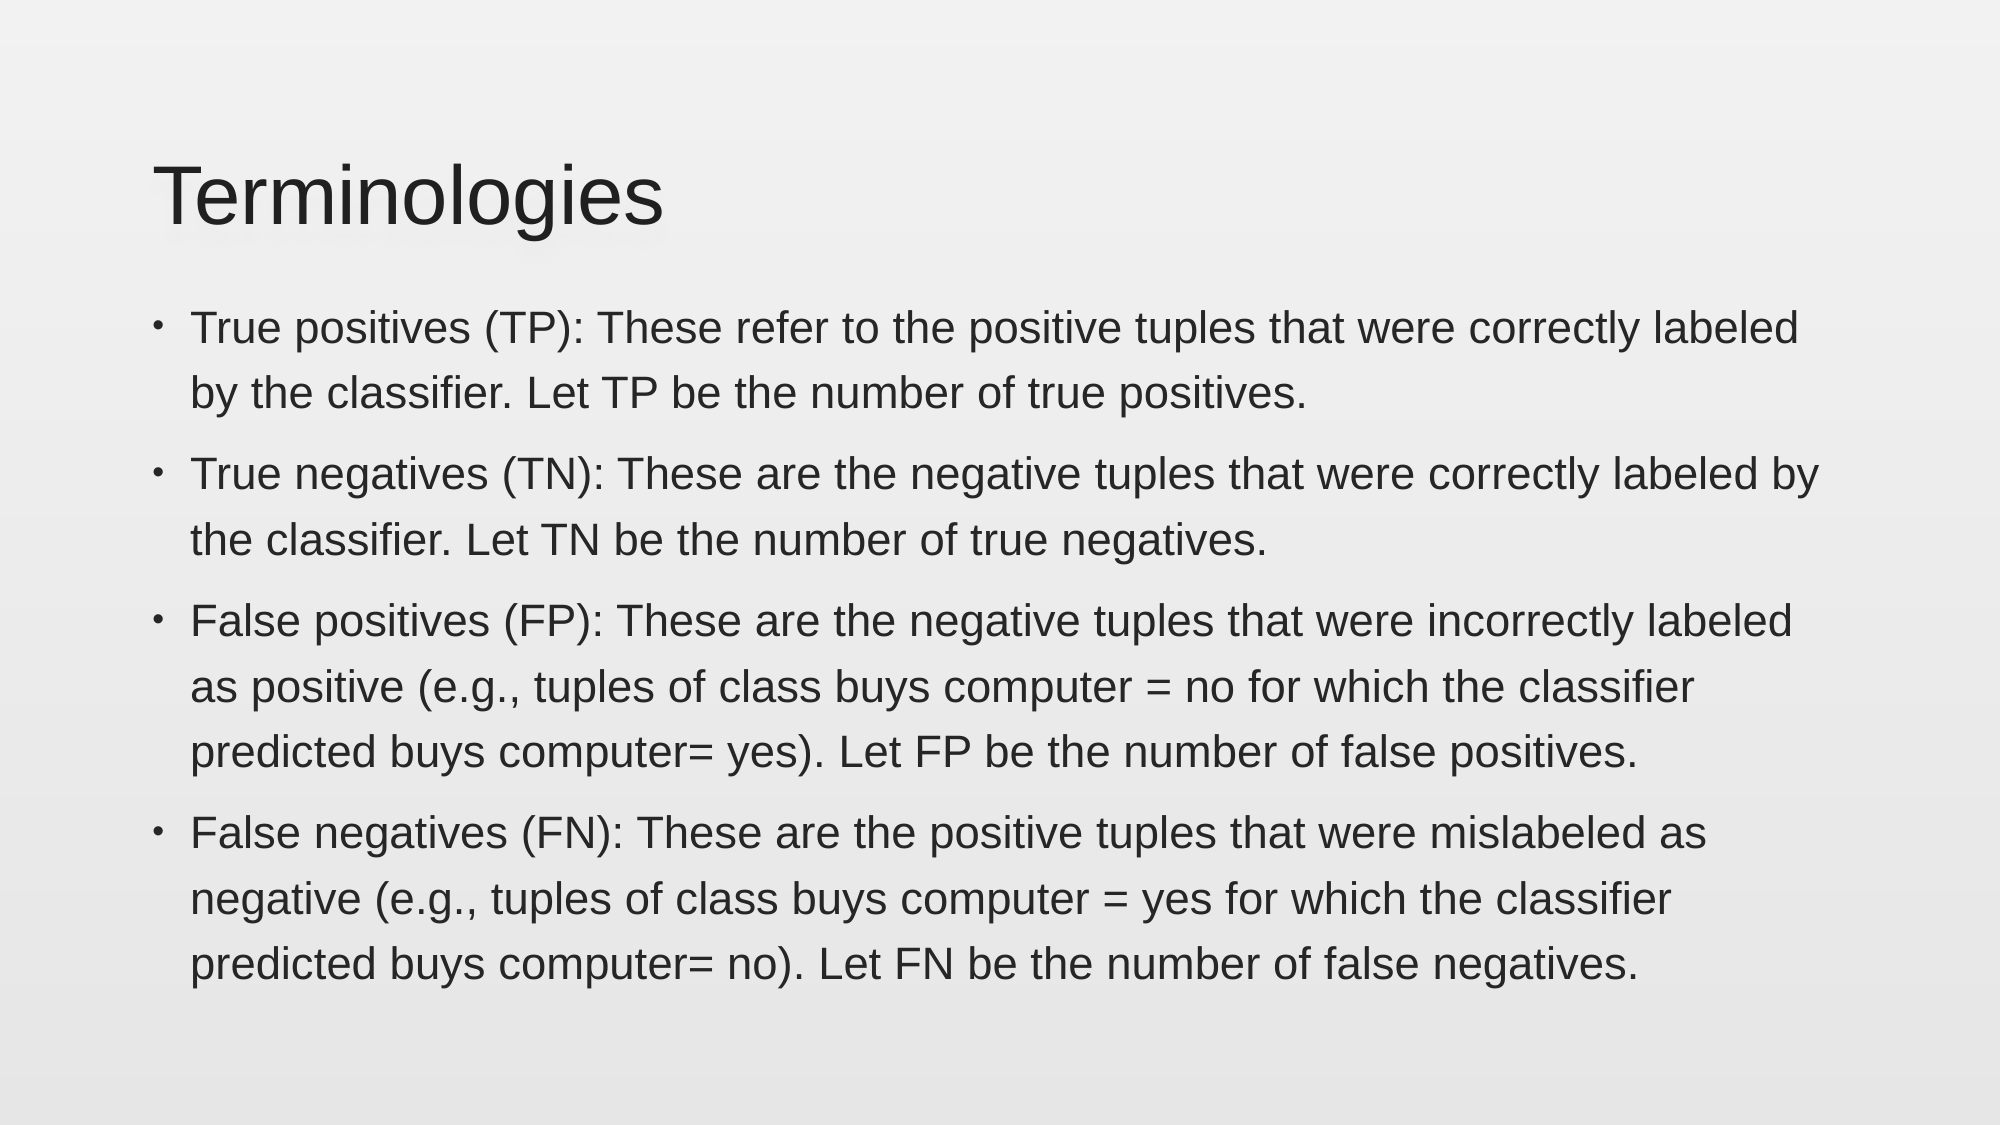

# Terminologies
True positives (TP): These refer to the positive tuples that were correctly labeled by the classifier. Let TP be the number of true positives.
True negatives (TN): These are the negative tuples that were correctly labeled by the classifier. Let TN be the number of true negatives.
False positives (FP): These are the negative tuples that were incorrectly labeled as positive (e.g., tuples of class buys computer = no for which the classifier predicted buys computer= yes). Let FP be the number of false positives.
False negatives (FN): These are the positive tuples that were mislabeled as negative (e.g., tuples of class buys computer = yes for which the classifier predicted buys computer= no). Let FN be the number of false negatives.